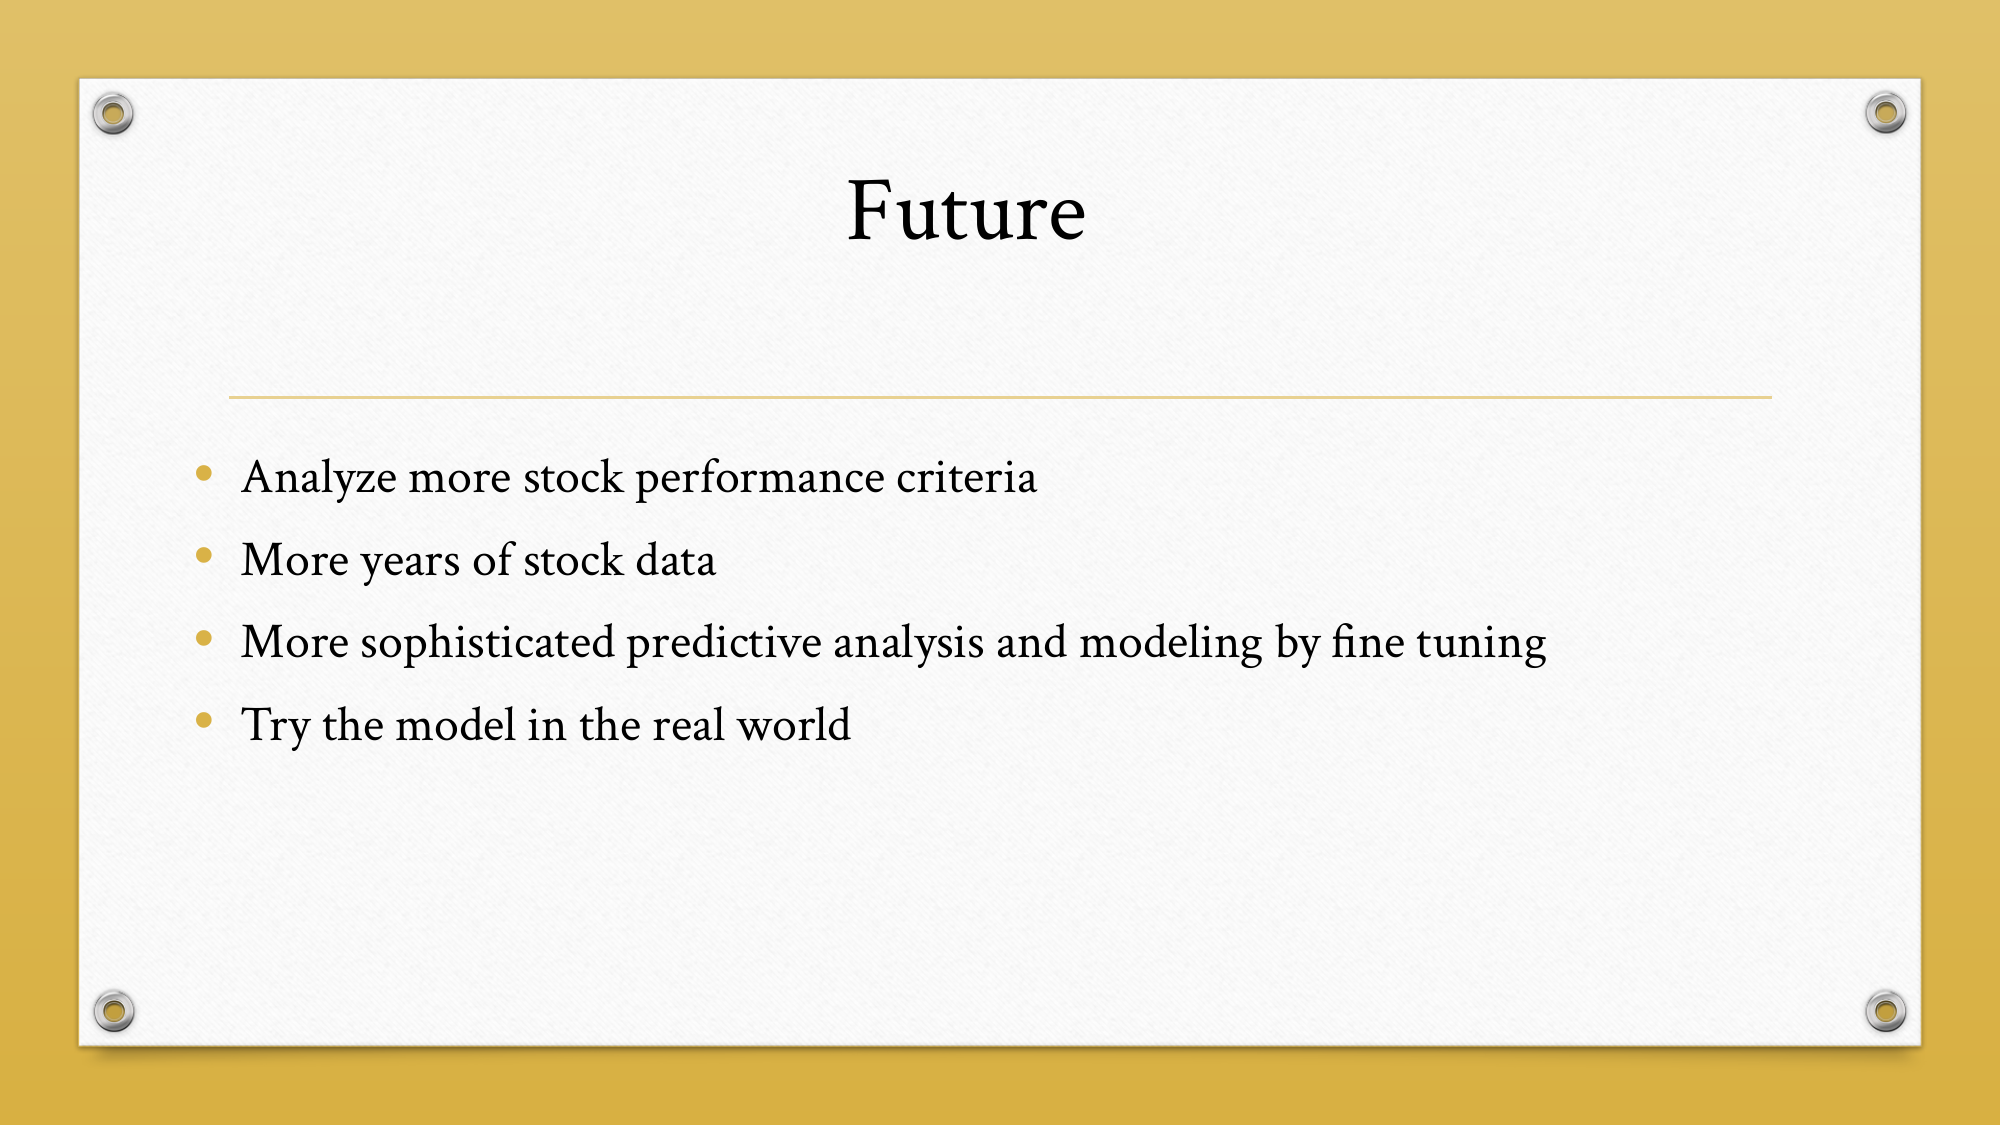

# Future
Analyze more stock performance criteria
More years of stock data
More sophisticated predictive analysis and modeling by fine tuning
Try the model in the real world